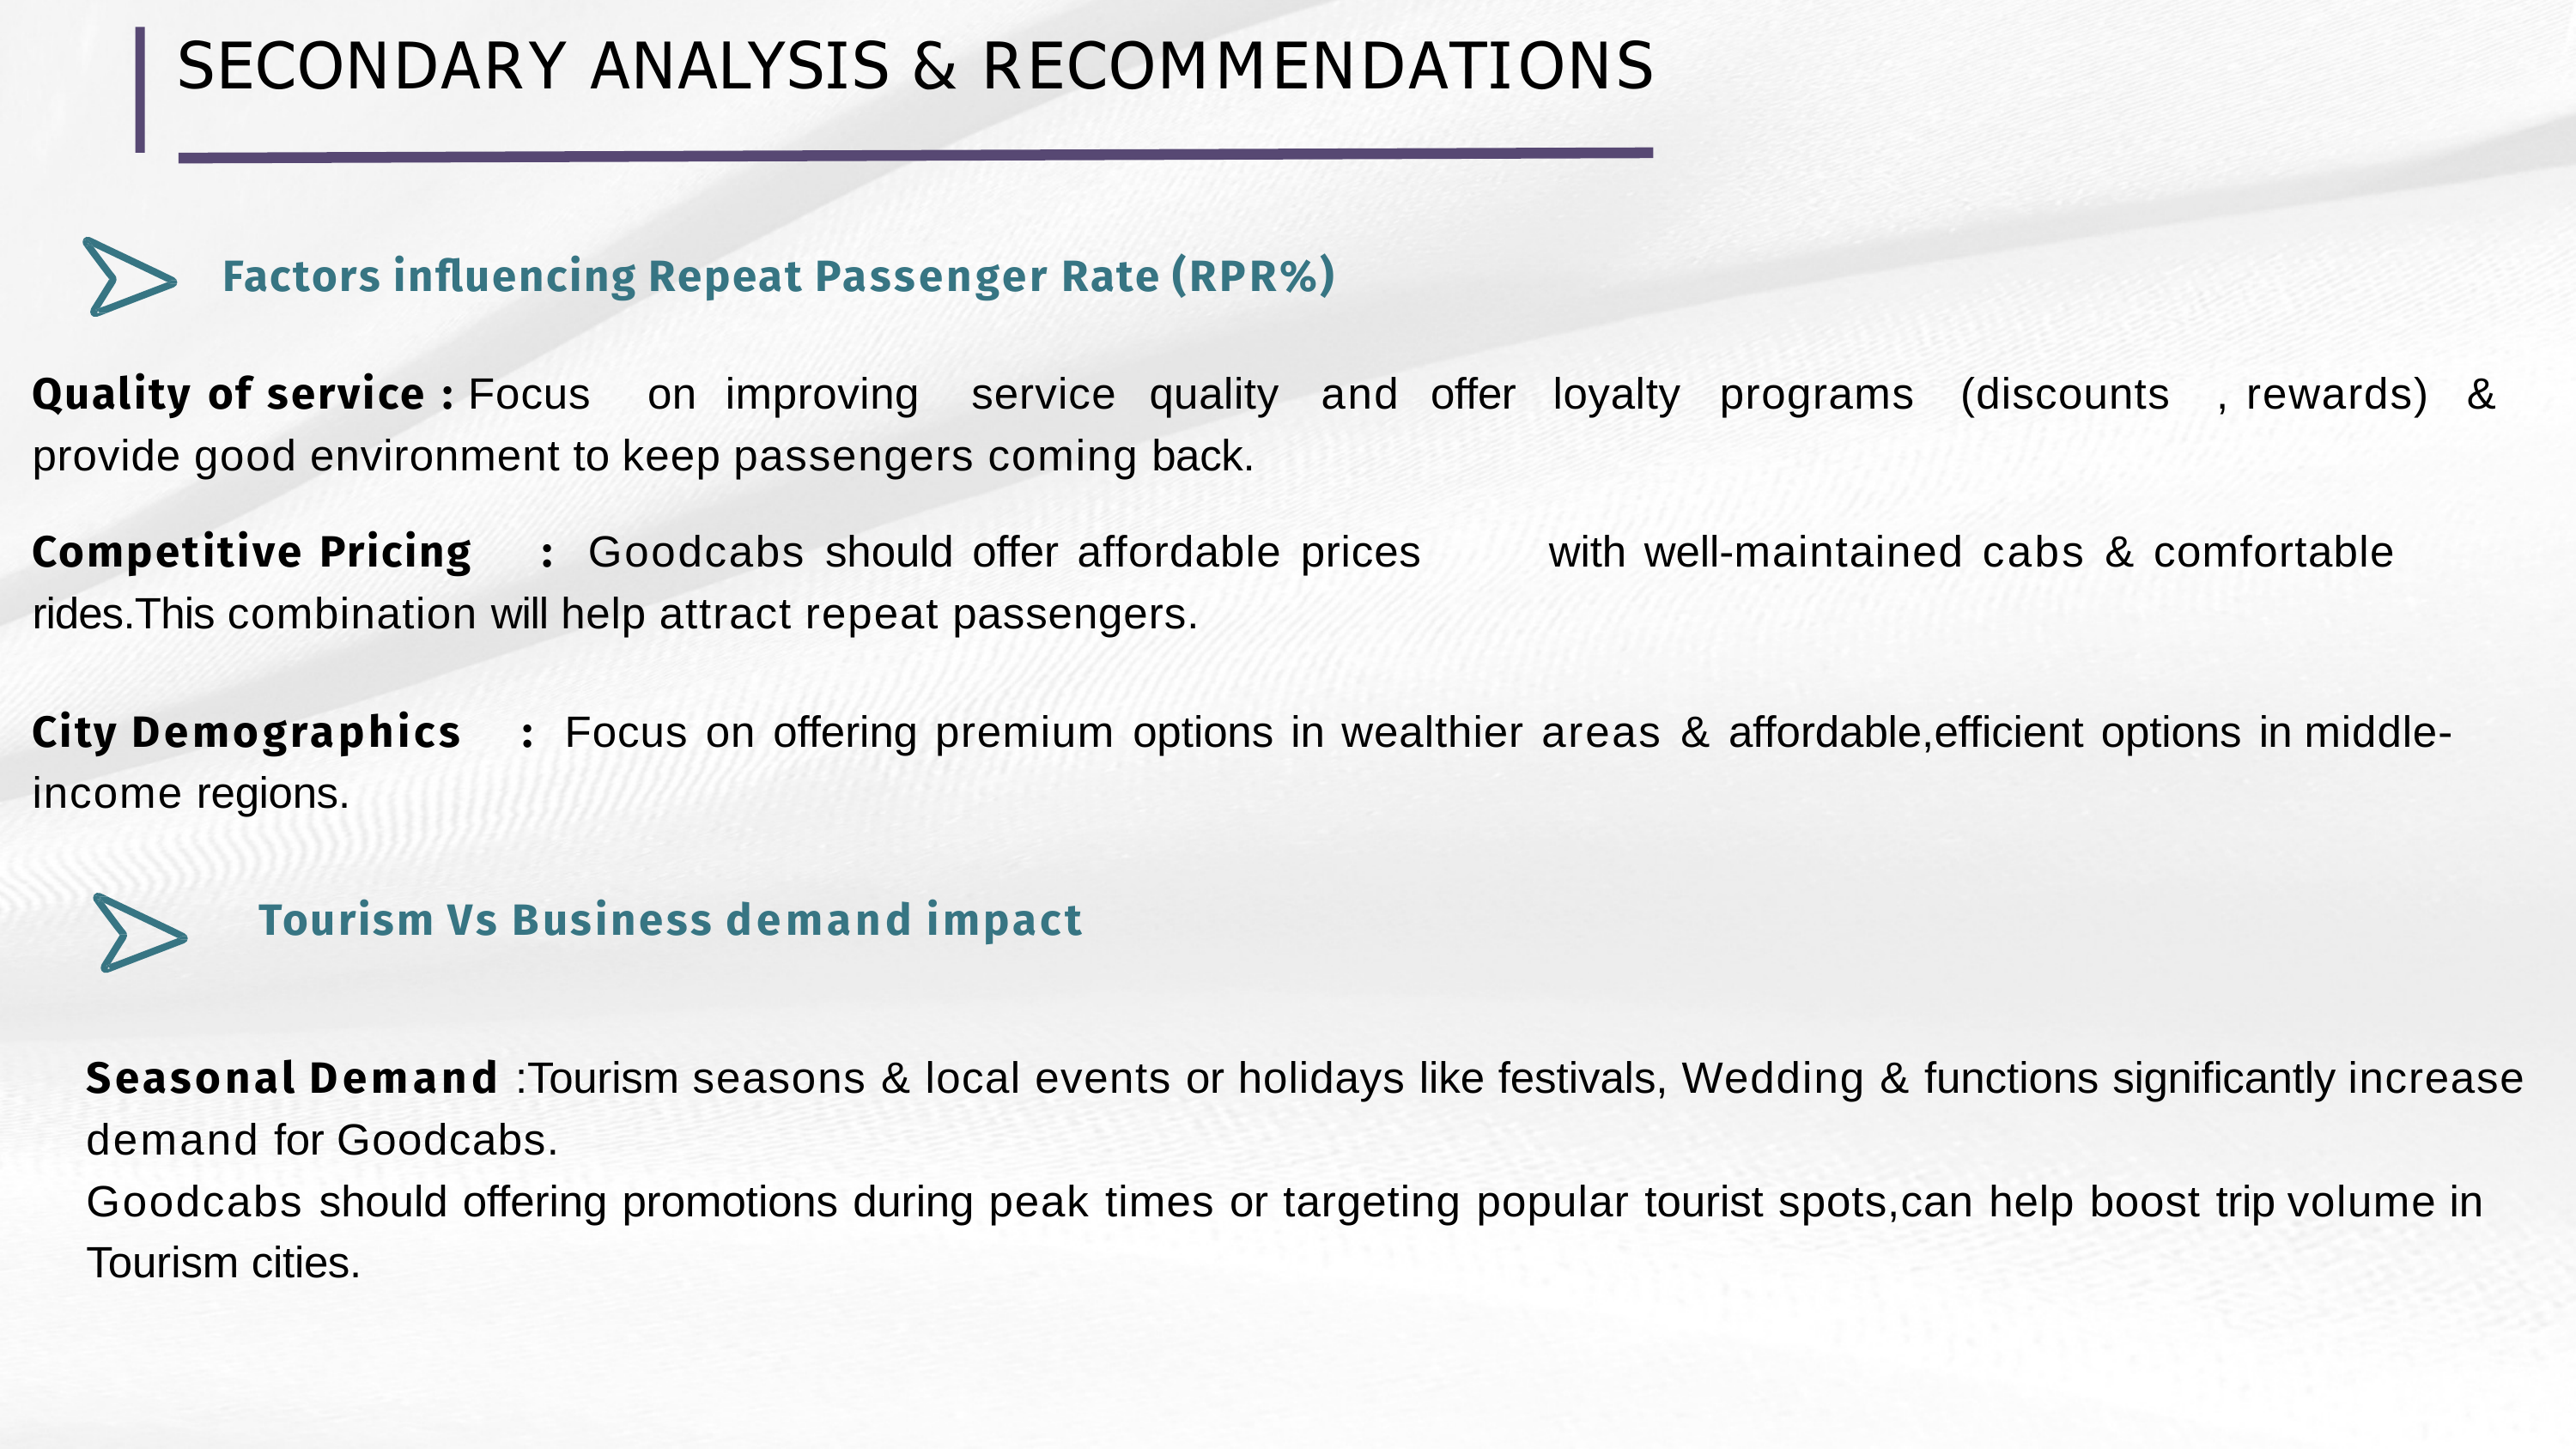

# SECONDARY ANALYSIS & RECOMMENDATIONS
Factors influencing Repeat Passenger Rate (RPR%)

Quality of service : Focus	on	improving	service	quality	and	offer	loyalty	programs	(discounts	,	rewards)	& provide good environment to keep passengers coming back.
Competitive Pricing	:	Goodcabs should offer affordable prices	with well-maintained cabs & comfortable rides.This combination will help attract repeat passengers.
City Demographics	:	Focus on offering premium options in wealthier areas & affordable,efficient options in middle-income regions.

Tourism Vs Business demand impact

Seasonal Demand :Tourism seasons & local events or holidays like festivals, Wedding & functions significantly increase demand for Goodcabs.
Goodcabs should offering promotions during peak times or targeting popular tourist spots,can help boost trip volume in Tourism cities.